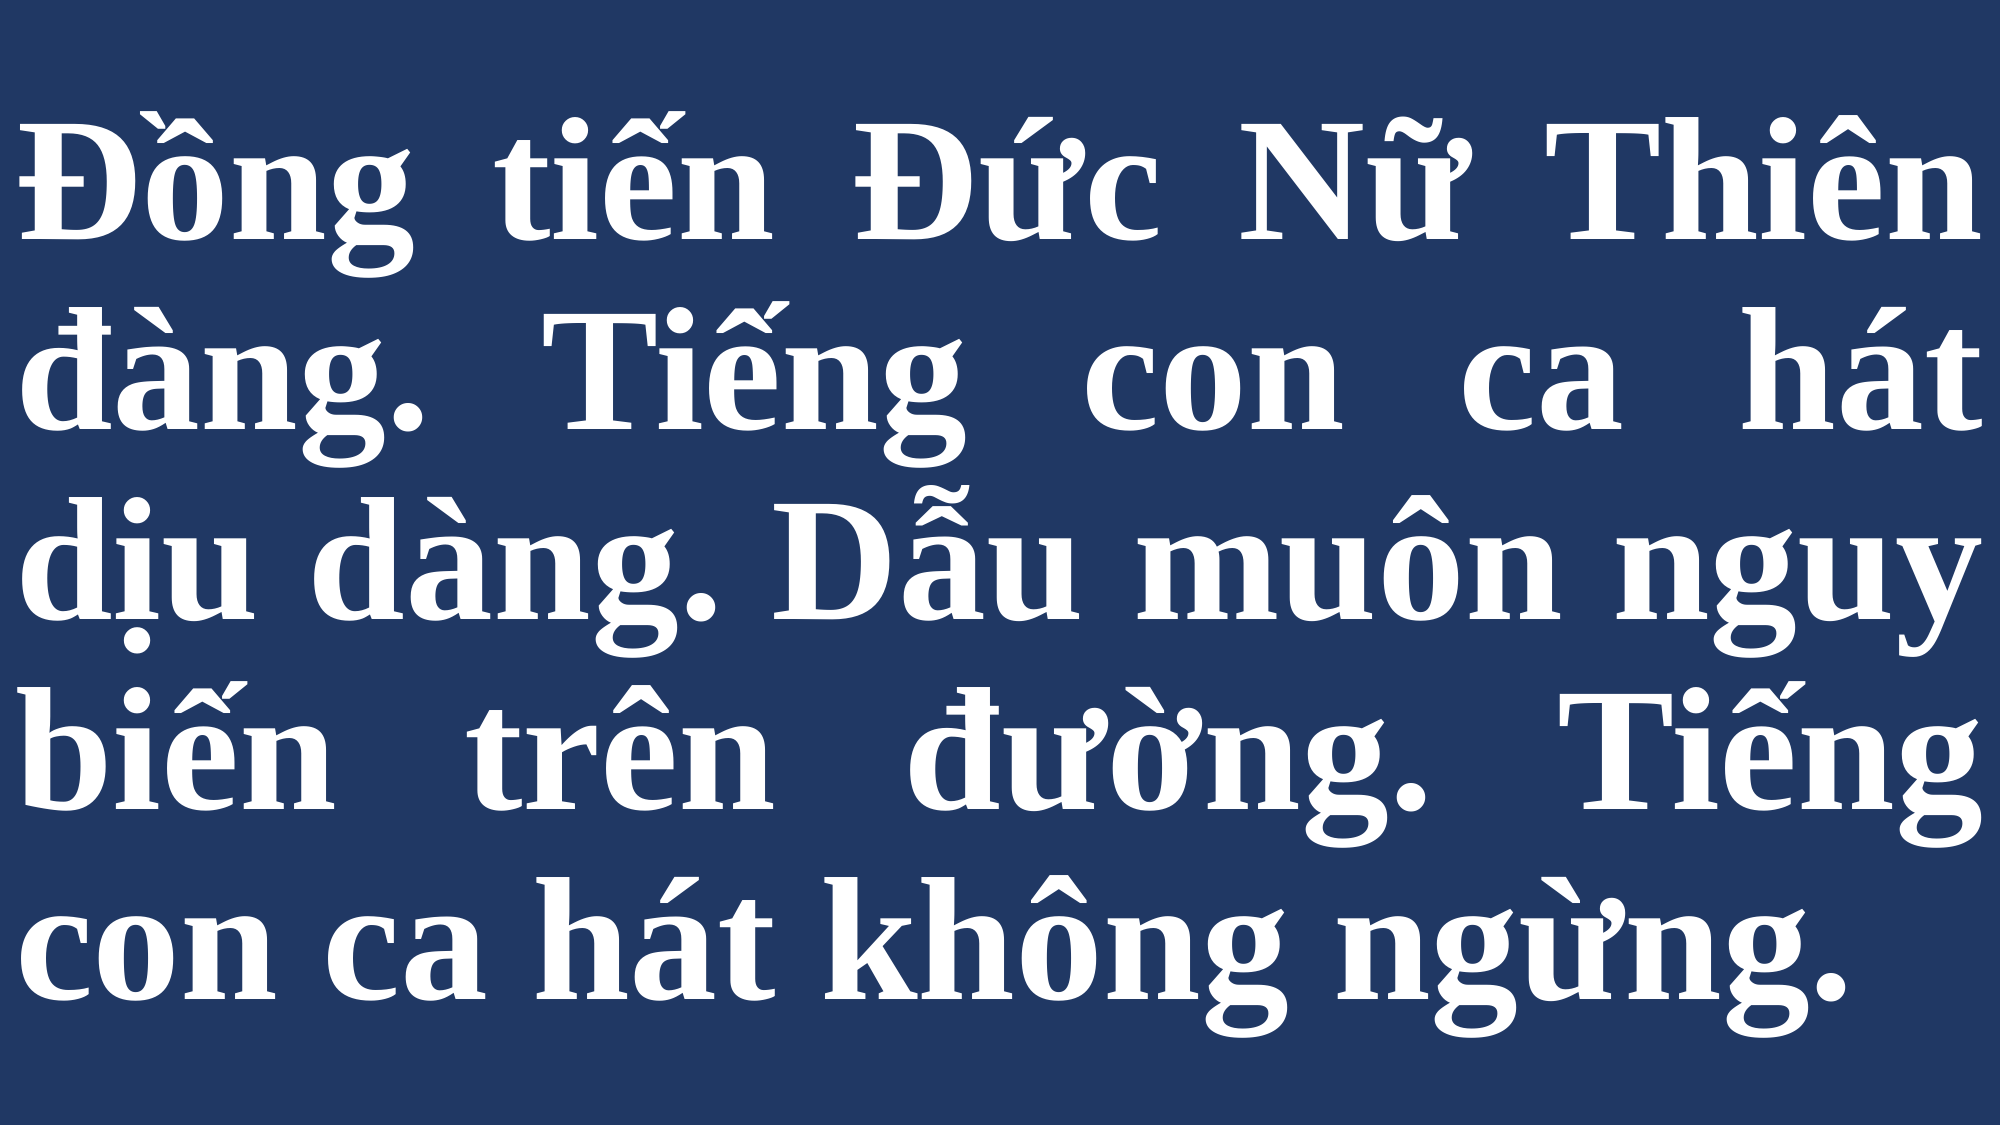

# Đồng tiến Đức Nữ Thiên đàng. Tiếng con ca hát dịu dàng. Dẫu muôn nguy biến trên đường. Tiếng con ca hát không ngừng.